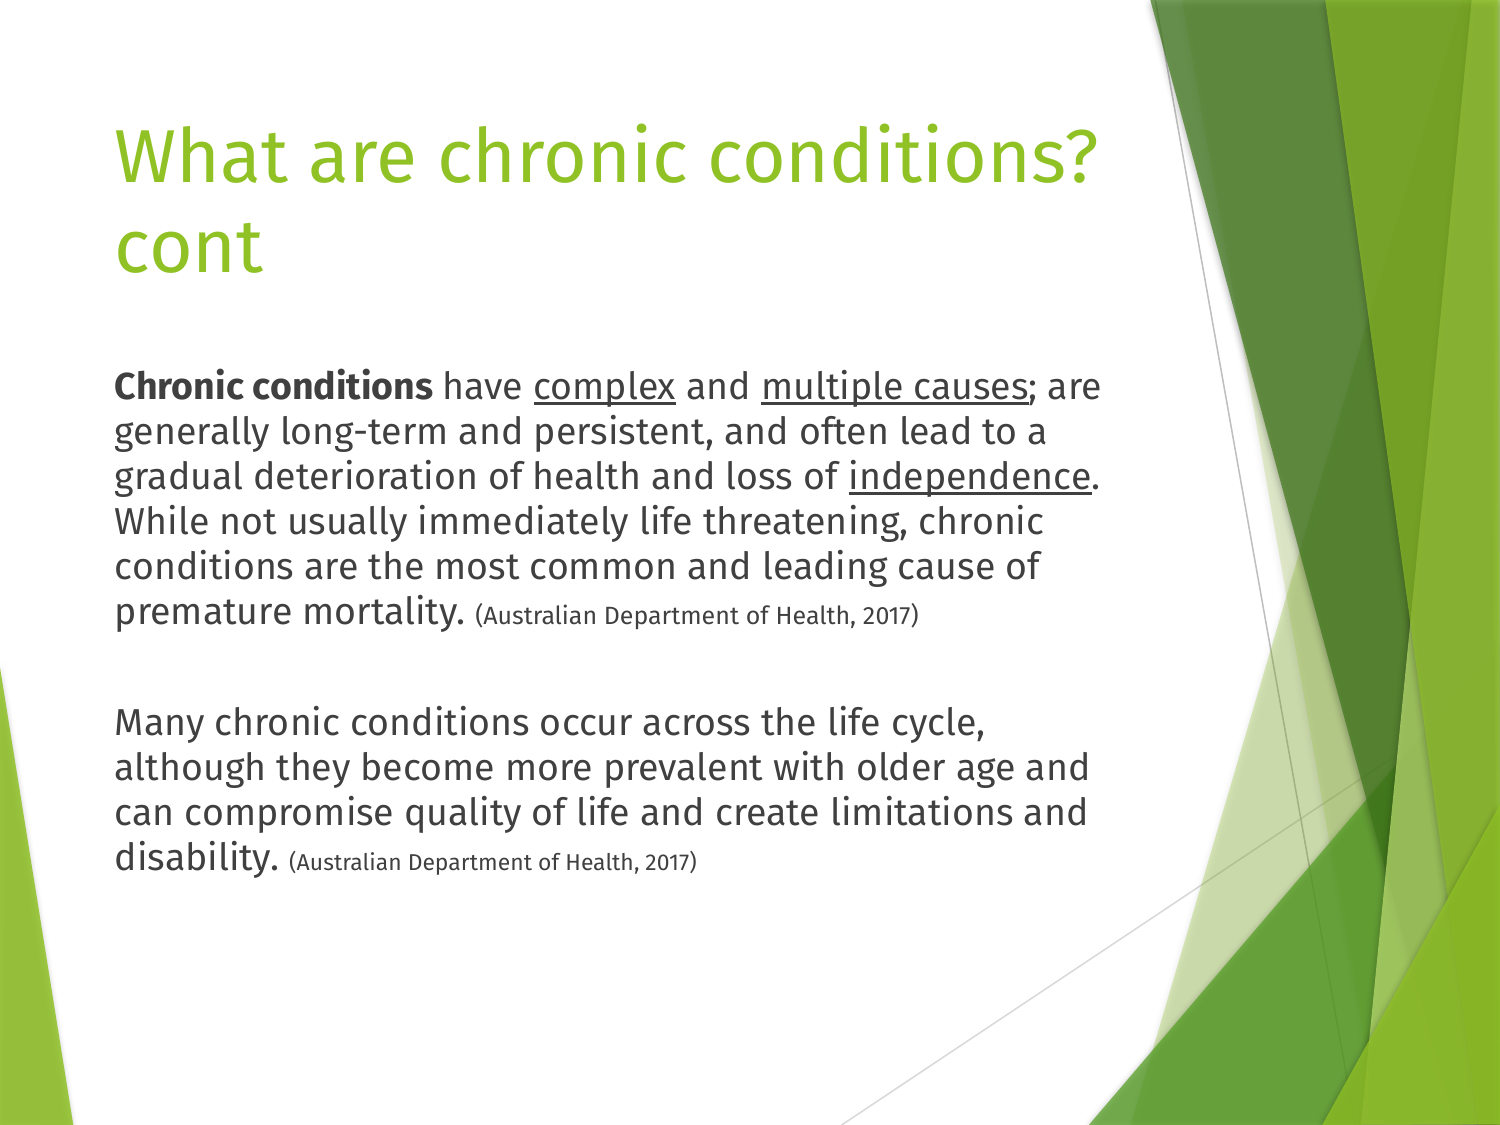

# What are chronic conditions? cont
Chronic conditions have complex and multiple causes; are generally long-term and persistent, and often lead to a gradual deterioration of health and loss of independence. While not usually immediately life threatening, chronic conditions are the most common and leading cause of premature mortality. (Australian Department of Health, 2017)
Many chronic conditions occur across the life cycle,  although they become more prevalent with older age and can compromise quality of life and create limitations and disability. (Australian Department of Health, 2017)